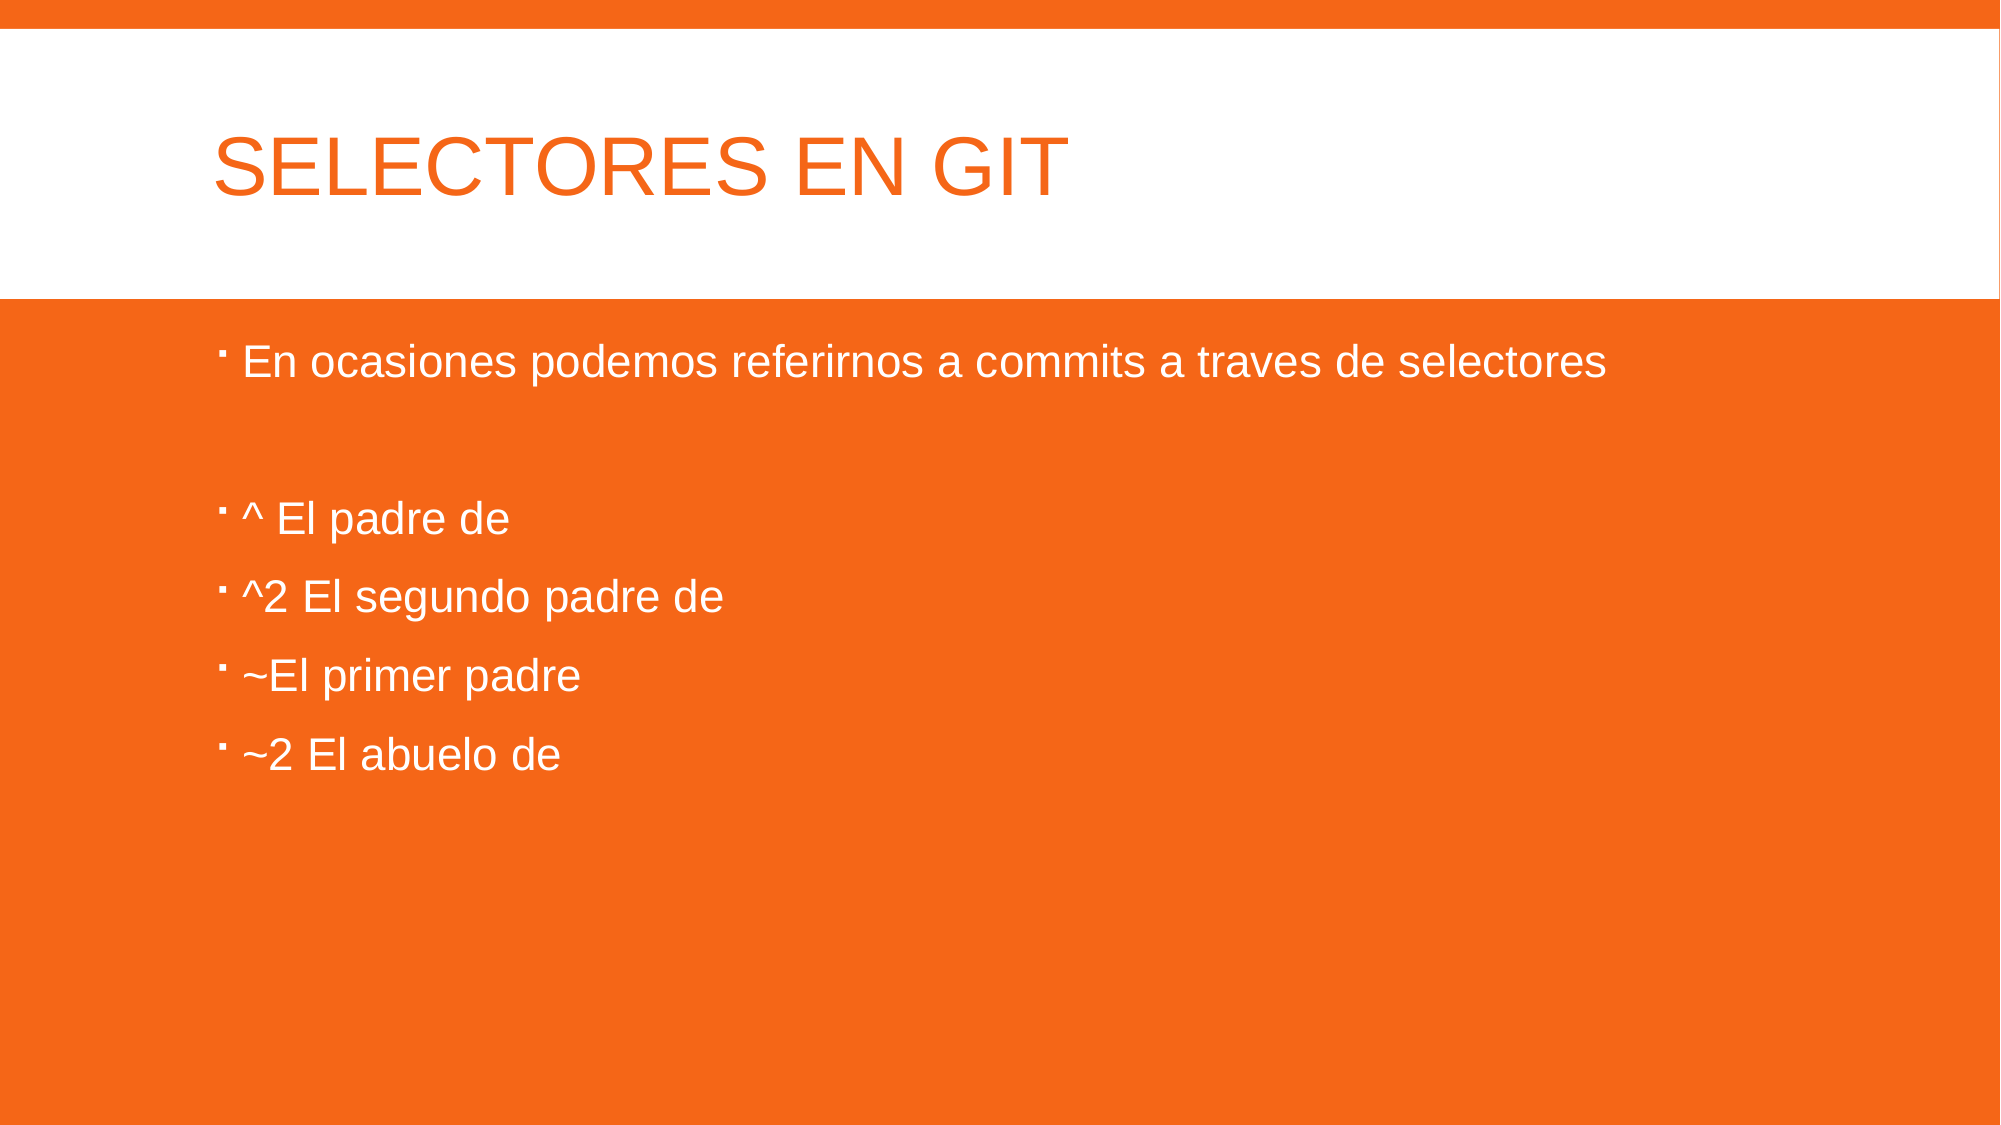

# Selectores en git
En ocasiones podemos referirnos a commits a traves de selectores

^ El padre de
^2 El segundo padre de
~El primer padre
~2 El abuelo de